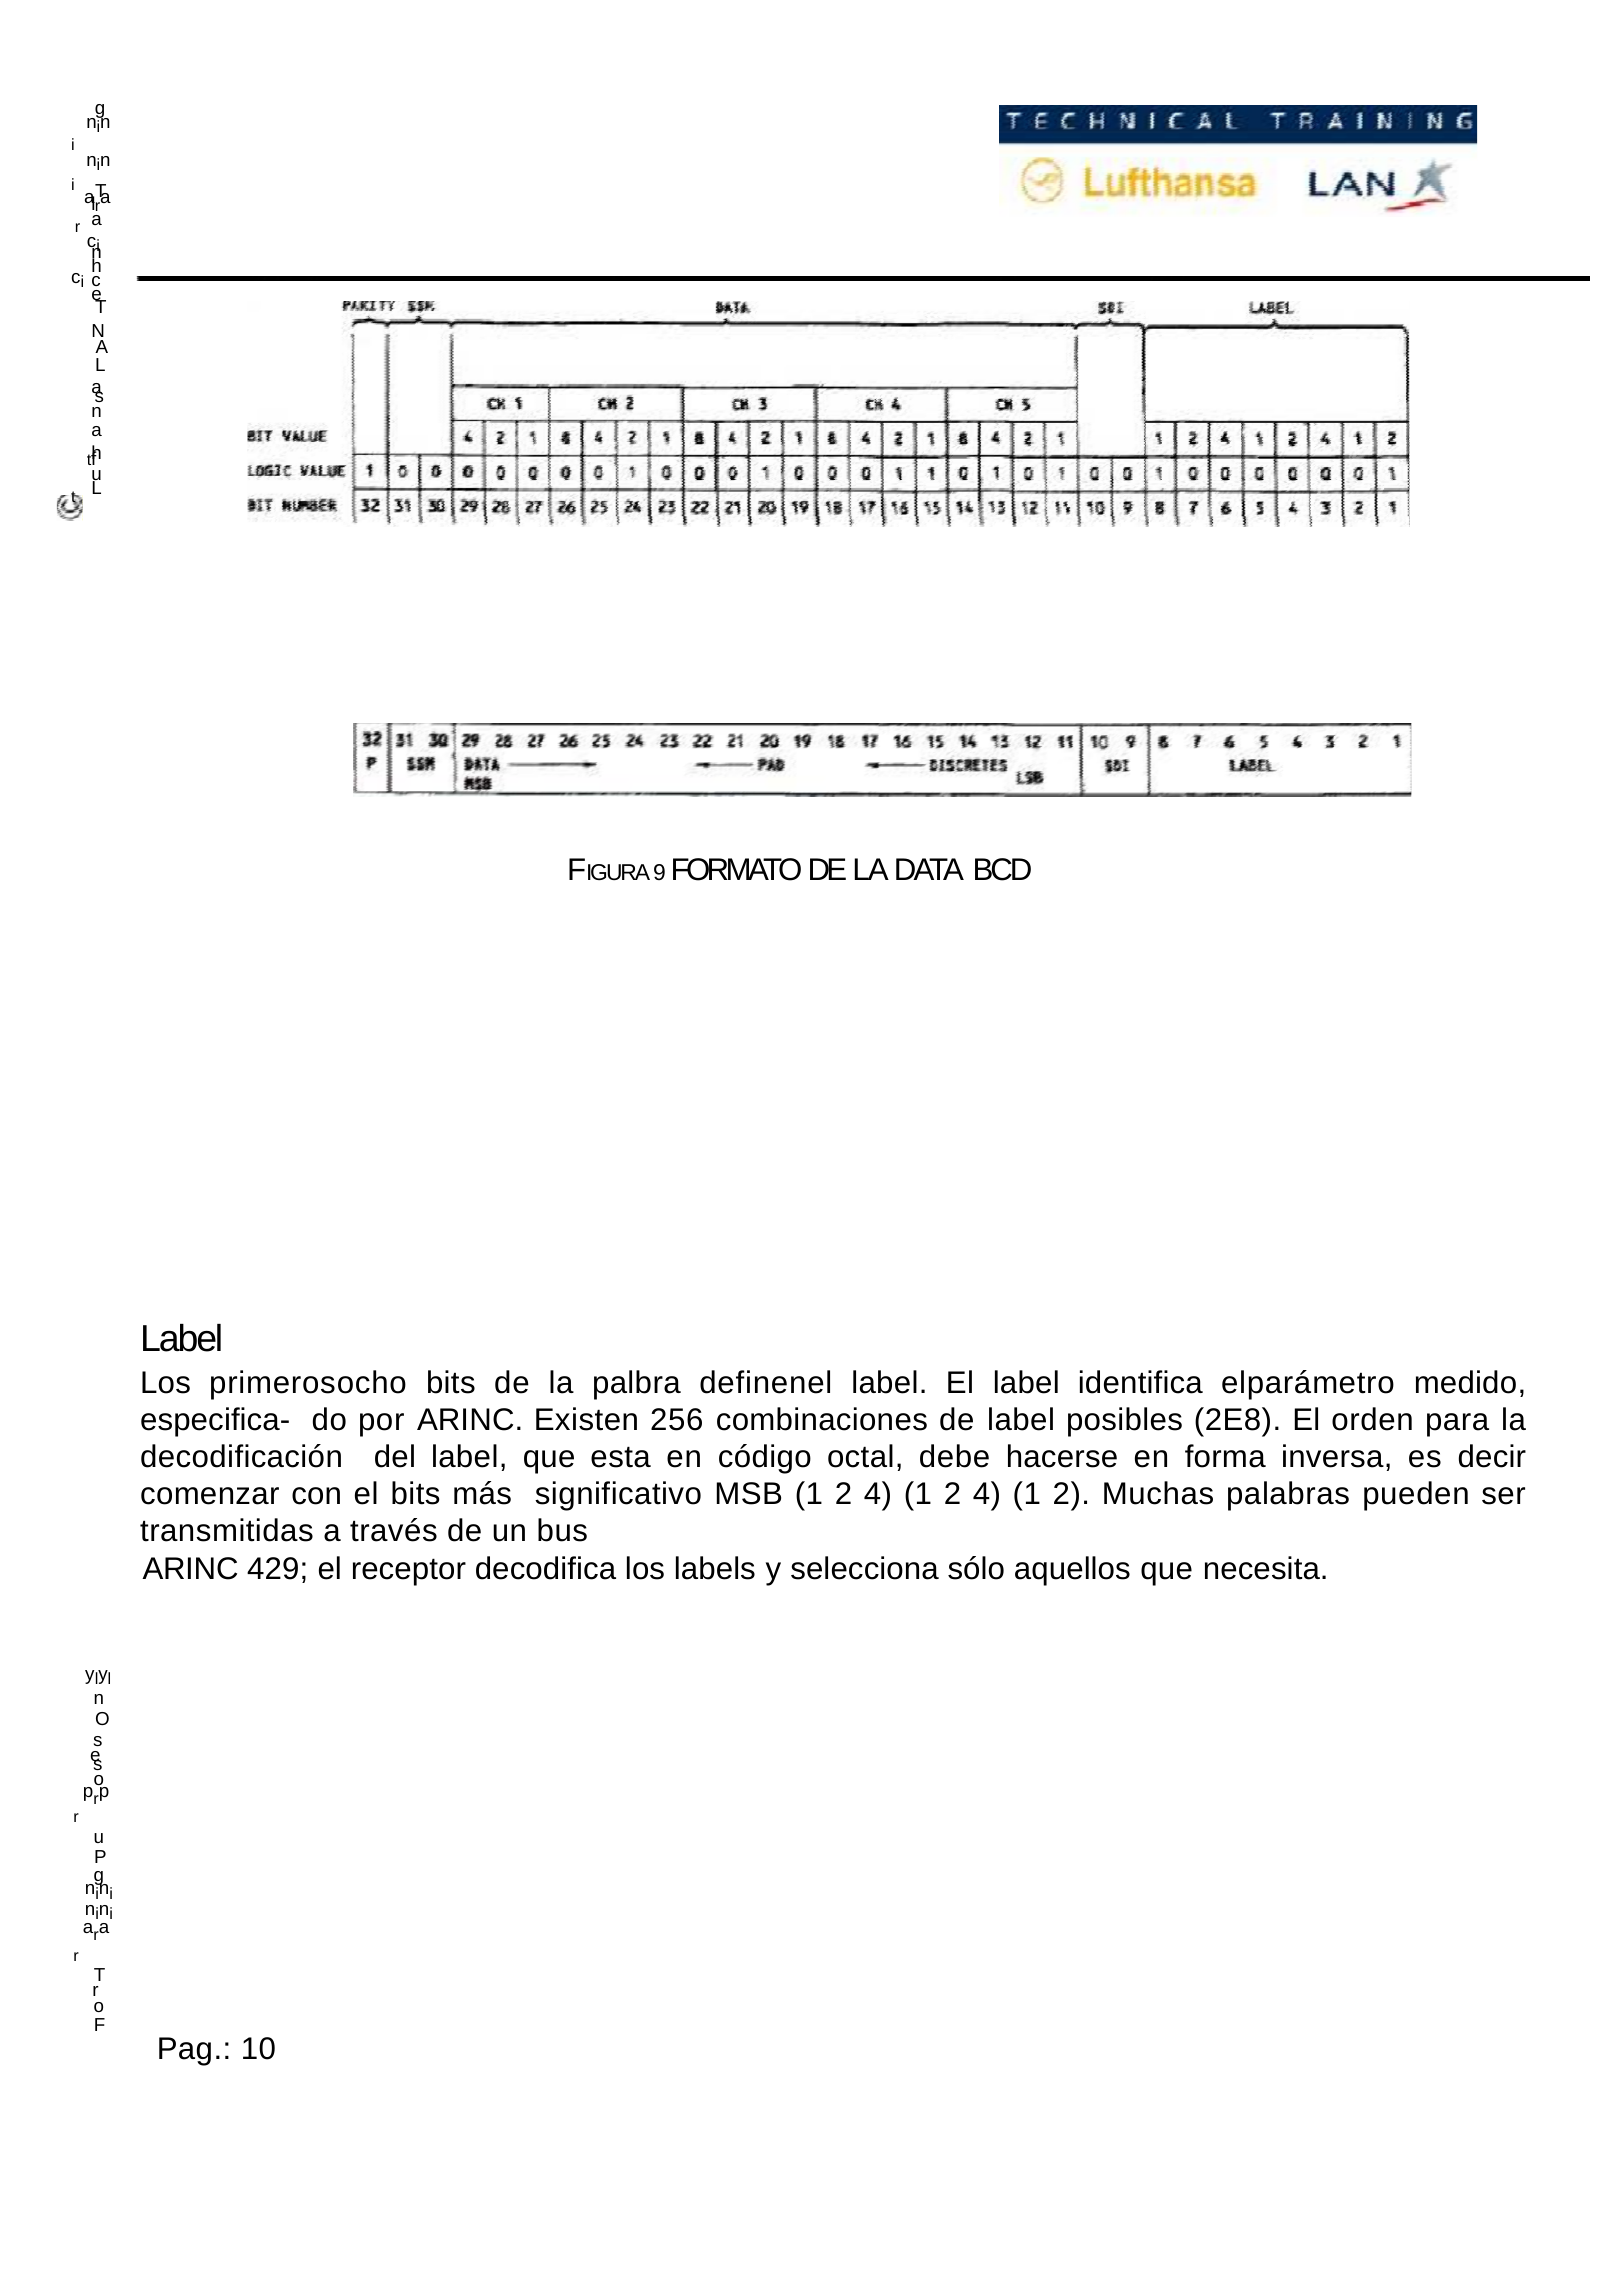

g
     nini
     nini
    arar

     T
     l
    a
     cici
    n
     h
    c

    e
     T

     N
     A
     L
    a
    s
    n
    a
     tht
      f
    u
     L

FIGURA 9 FORMATO DE LA DATA BCD
Label
Los primerosocho bits de la palbra definenel label. El label identifica elparámetro medido, especifica-  do por ARINC. Existen 256 combinaciones de label posibles (2E8). El orden para la decodificación  del label, que esta en código octal, debe hacerse en forma inversa, es decir comenzar con el bits más  significativo MSB (1 2 4) (1 2 4) (1 2). Muchas palabras pueden ser transmitidas a través de un bus
 ARINC 429; el receptor decodifica los labels y selecciona sólo aquellos que necesita.
     ylyl
    n
      O
    s
    e
    s
    o
    prpr
    u
     P
    g
     nini
     nini
    arar
     T
    r
    o
     F
Pag.: 10